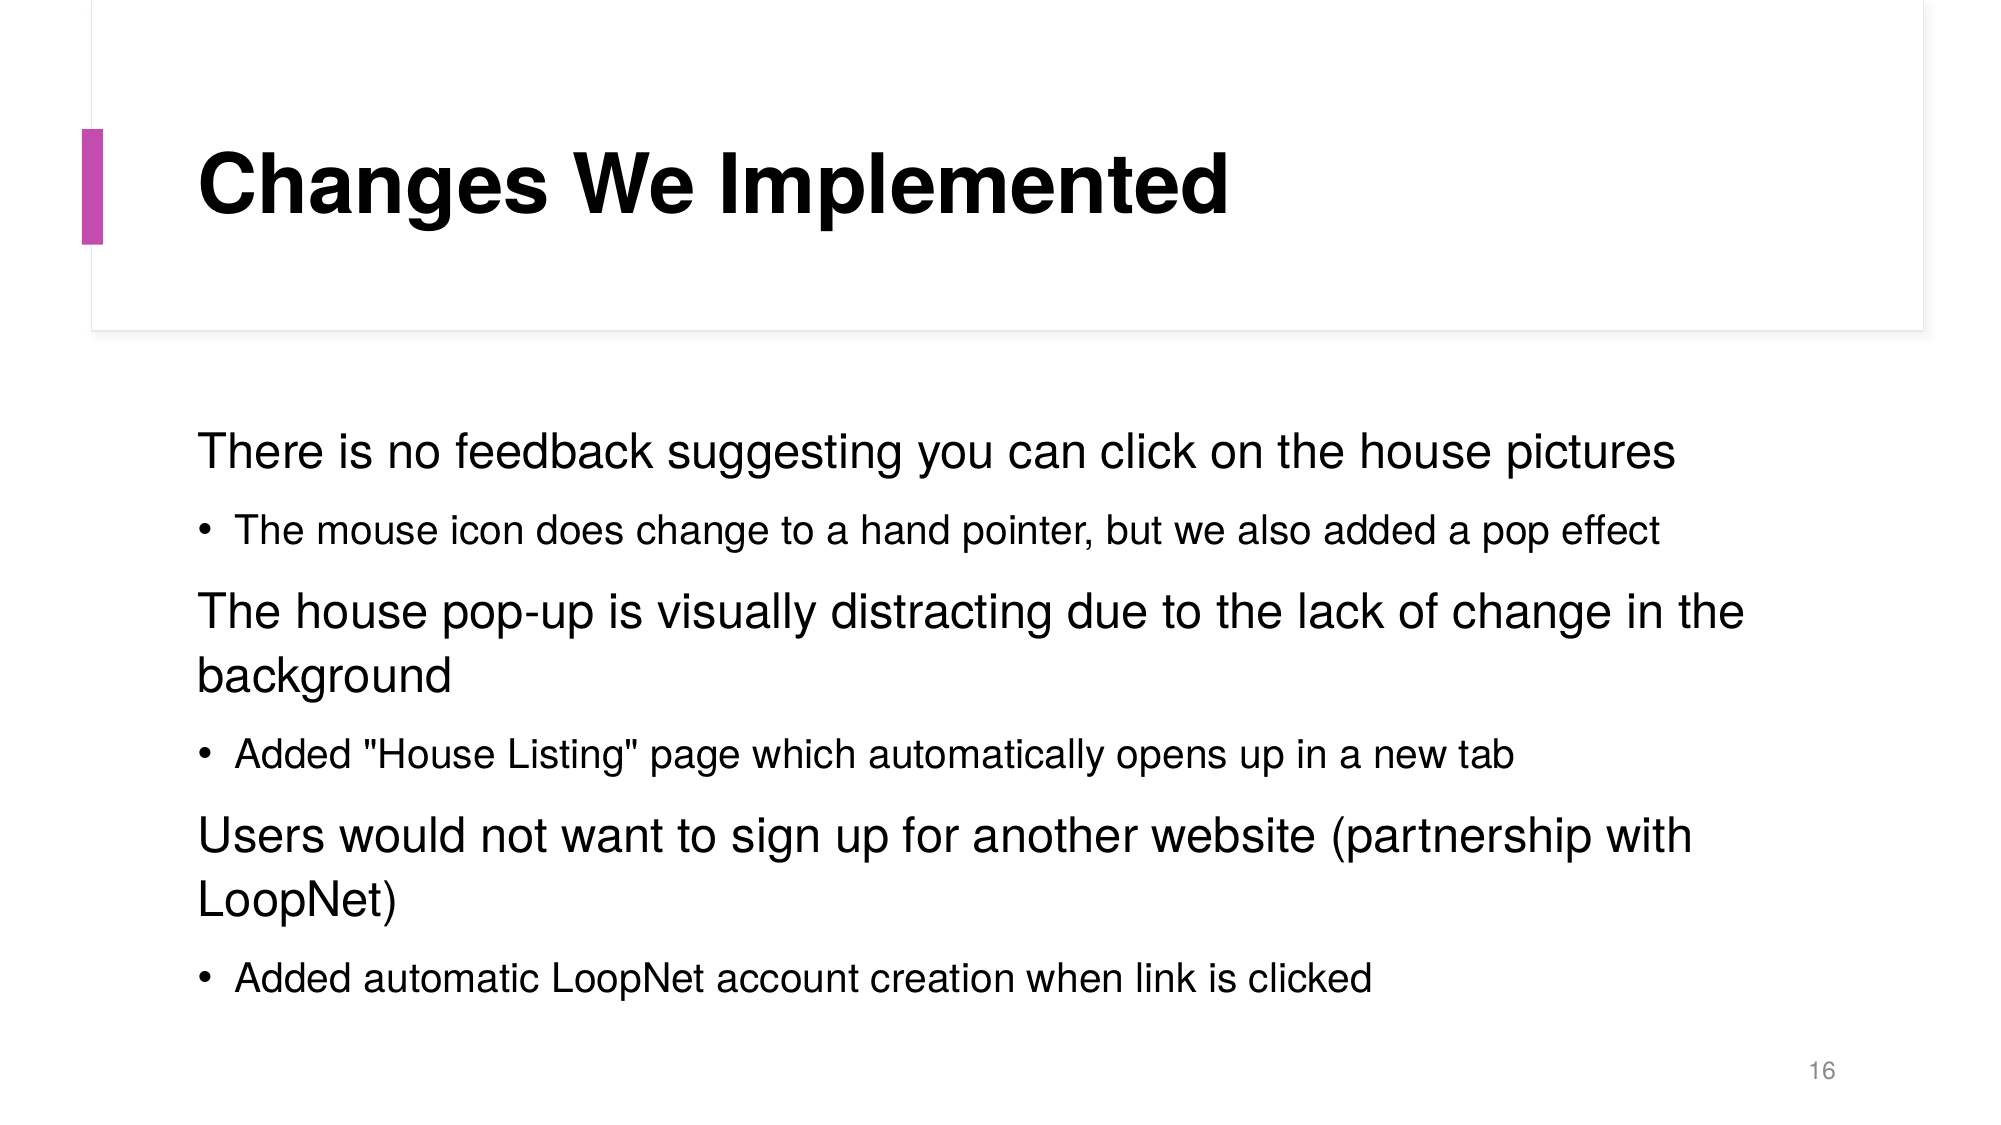

# Changes We Implemented
There is no feedback suggesting you can click on the house pictures
The mouse icon does change to a hand pointer, but we also added a pop effect
The house pop-up is visually distracting due to the lack of change in the background
Added "House Listing" page which automatically opens up in a new tab
Users would not want to sign up for another website (partnership with LoopNet)
Added automatic LoopNet account creation when link is clicked
16